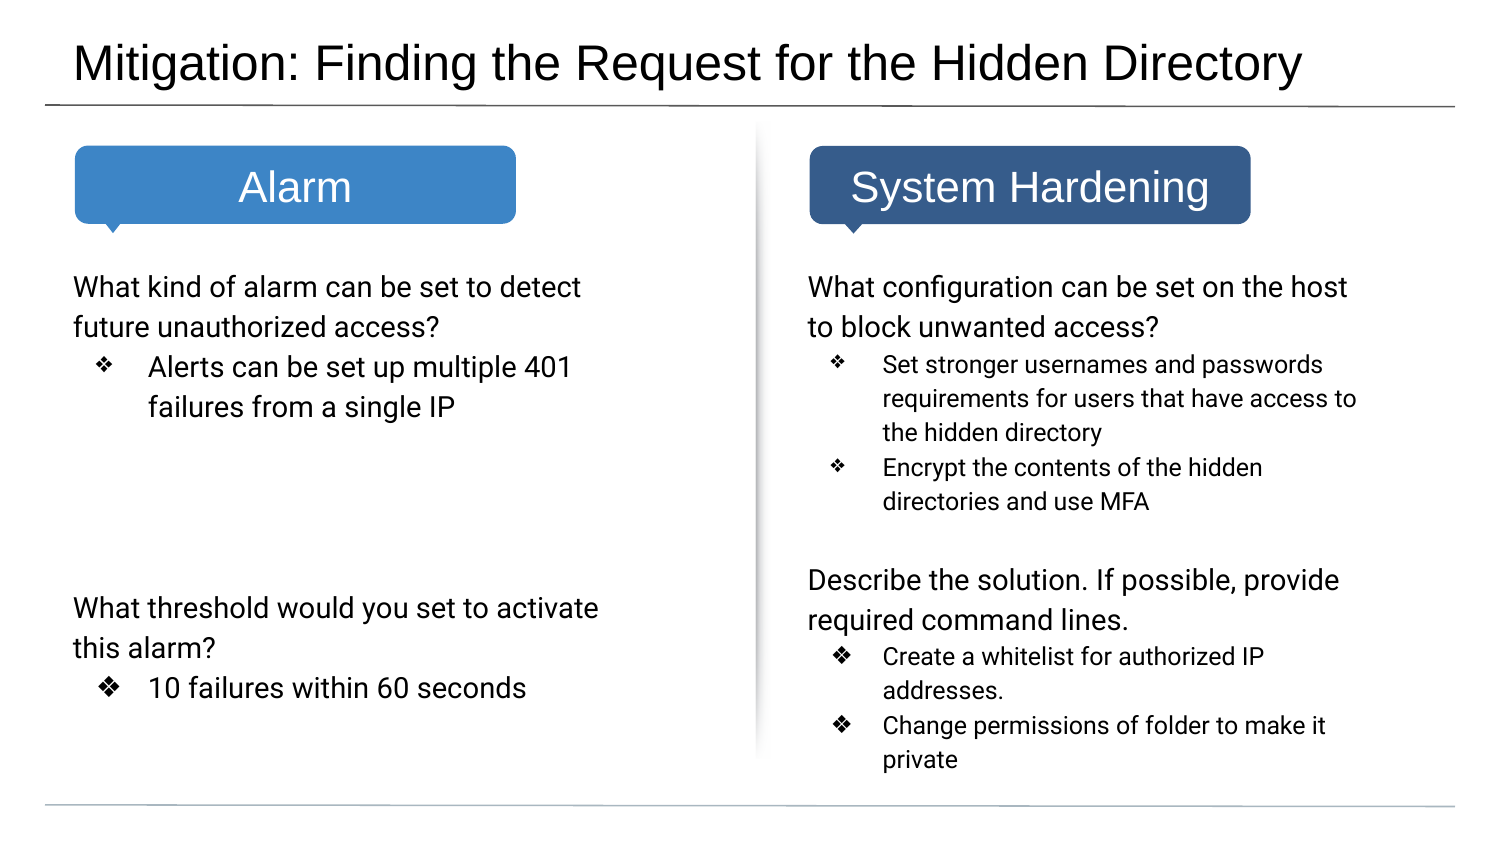

# Mitigation: Finding the Request for the Hidden Directory
What kind of alarm can be set to detect future unauthorized access?
Alerts can be set up multiple 401 failures from a single IP

What threshold would you set to activate this alarm?
10 failures within 60 seconds
What configuration can be set on the host to block unwanted access?
Set stronger usernames and passwords requirements for users that have access to the hidden directory
Encrypt the contents of the hidden directories and use MFA

Describe the solution. If possible, provide required command lines.
Create a whitelist for authorized IP addresses.
Change permissions of folder to make it private